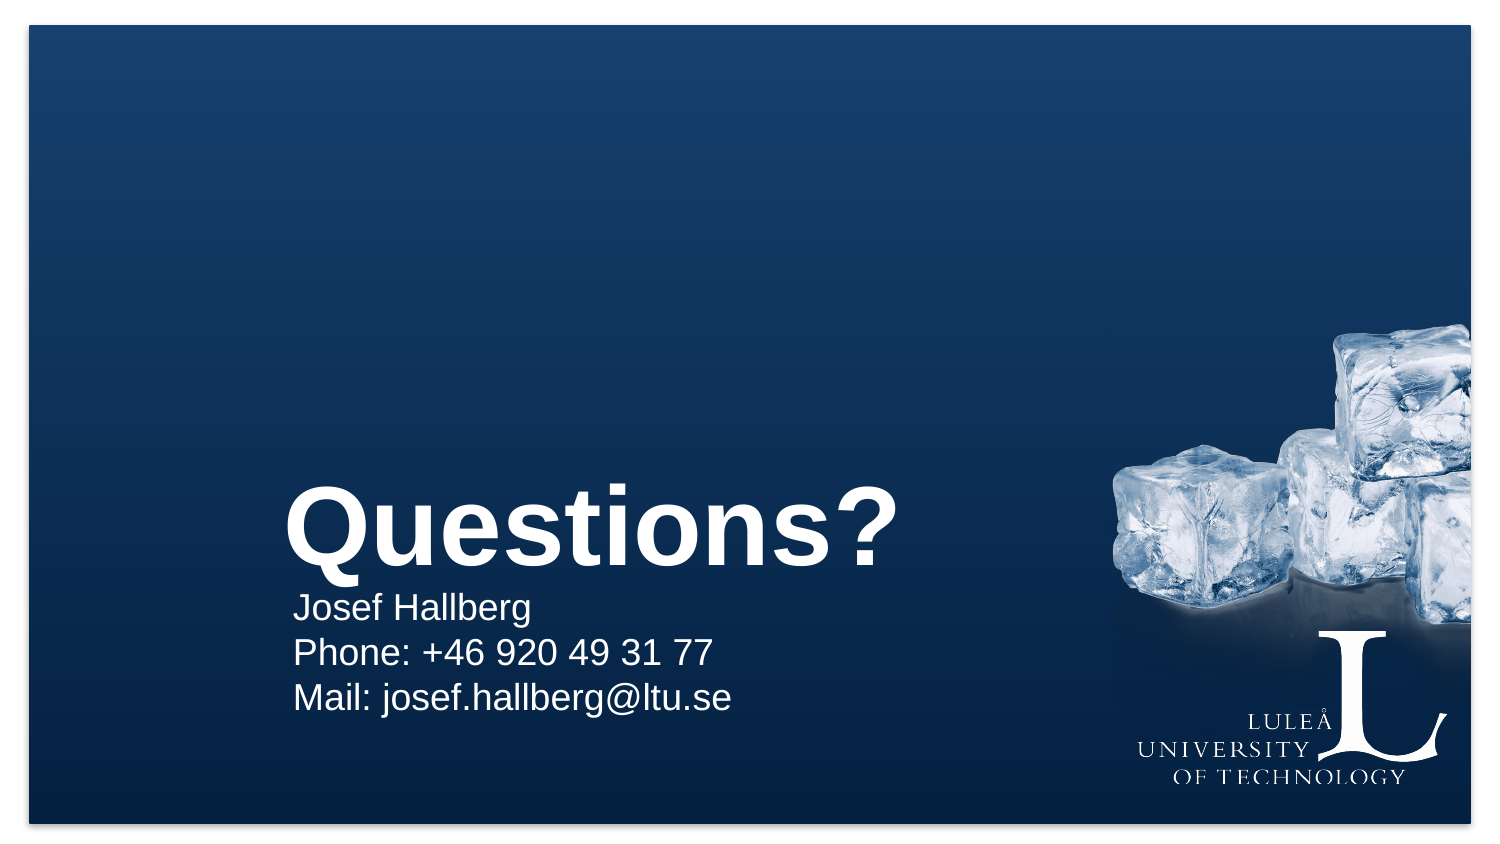

Questions?
Josef Hallberg
Phone: +46 920 49 31 77
Mail: josef.hallberg@ltu.se